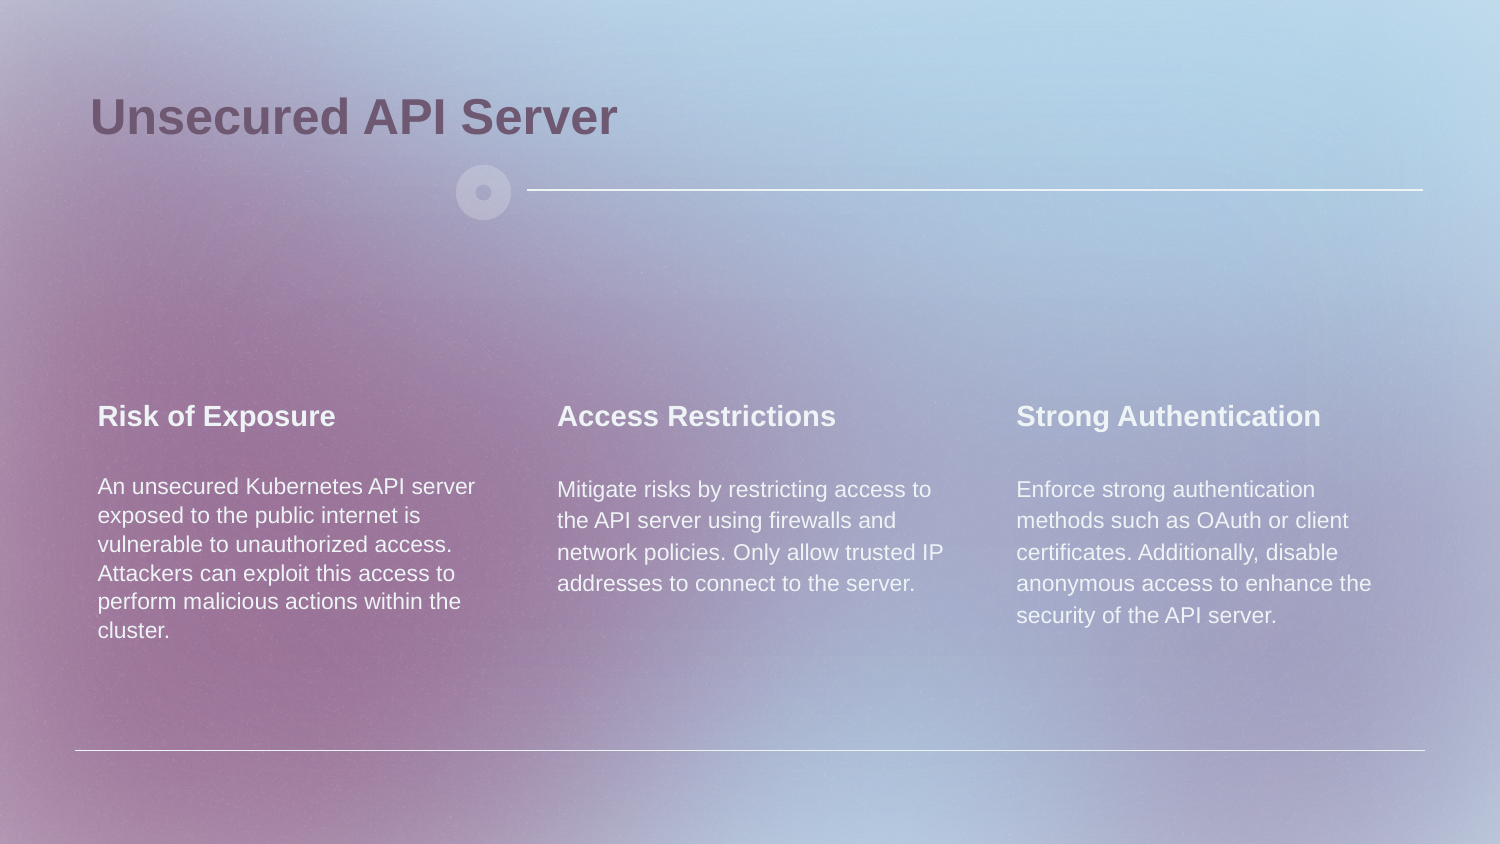

Unsecured API Server

Risk of Exposure
Access Restrictions
Strong Authentication
Mitigate risks by restricting access to the API server using firewalls and network policies. Only allow trusted IP addresses to connect to the server.
An unsecured Kubernetes API server exposed to the public internet is vulnerable to unauthorized access. Attackers can exploit this access to perform malicious actions within the cluster.
Enforce strong authentication methods such as OAuth or client certificates. Additionally, disable anonymous access to enhance the security of the API server.